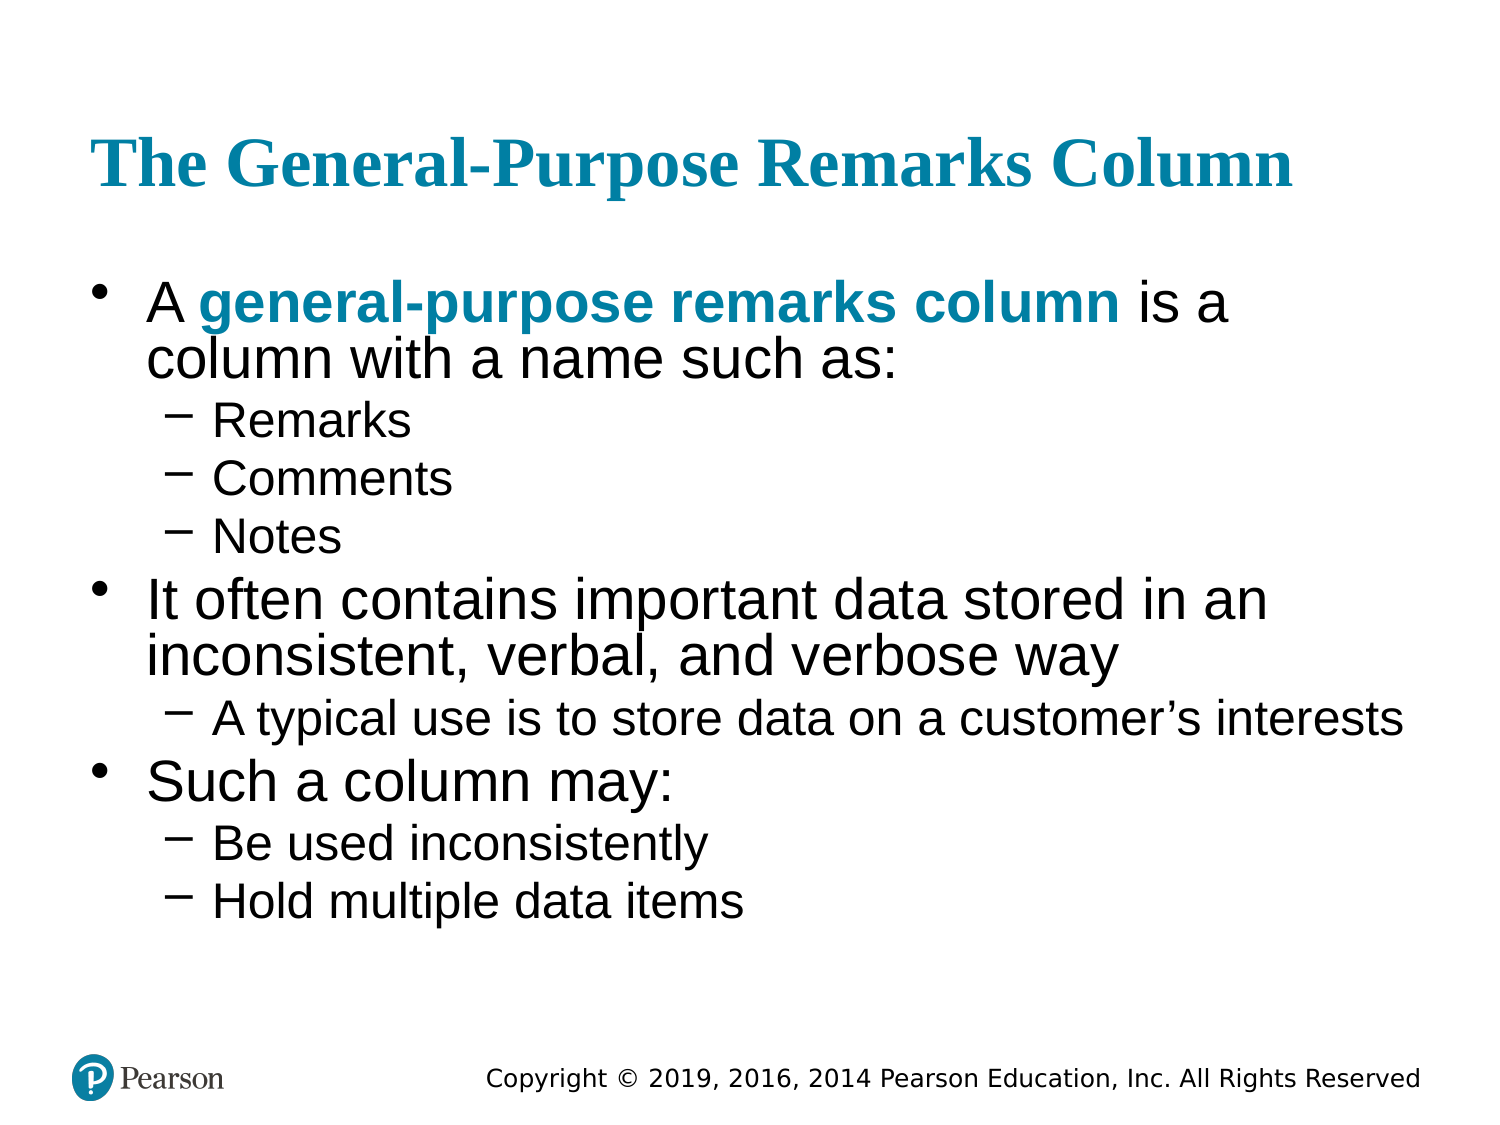

# The General-Purpose Remarks Column
A general-purpose remarks column is a column with a name such as:
Remarks
Comments
Notes
It often contains important data stored in an inconsistent, verbal, and verbose way
A typical use is to store data on a customer’s interests
Such a column may:
Be used inconsistently
Hold multiple data items